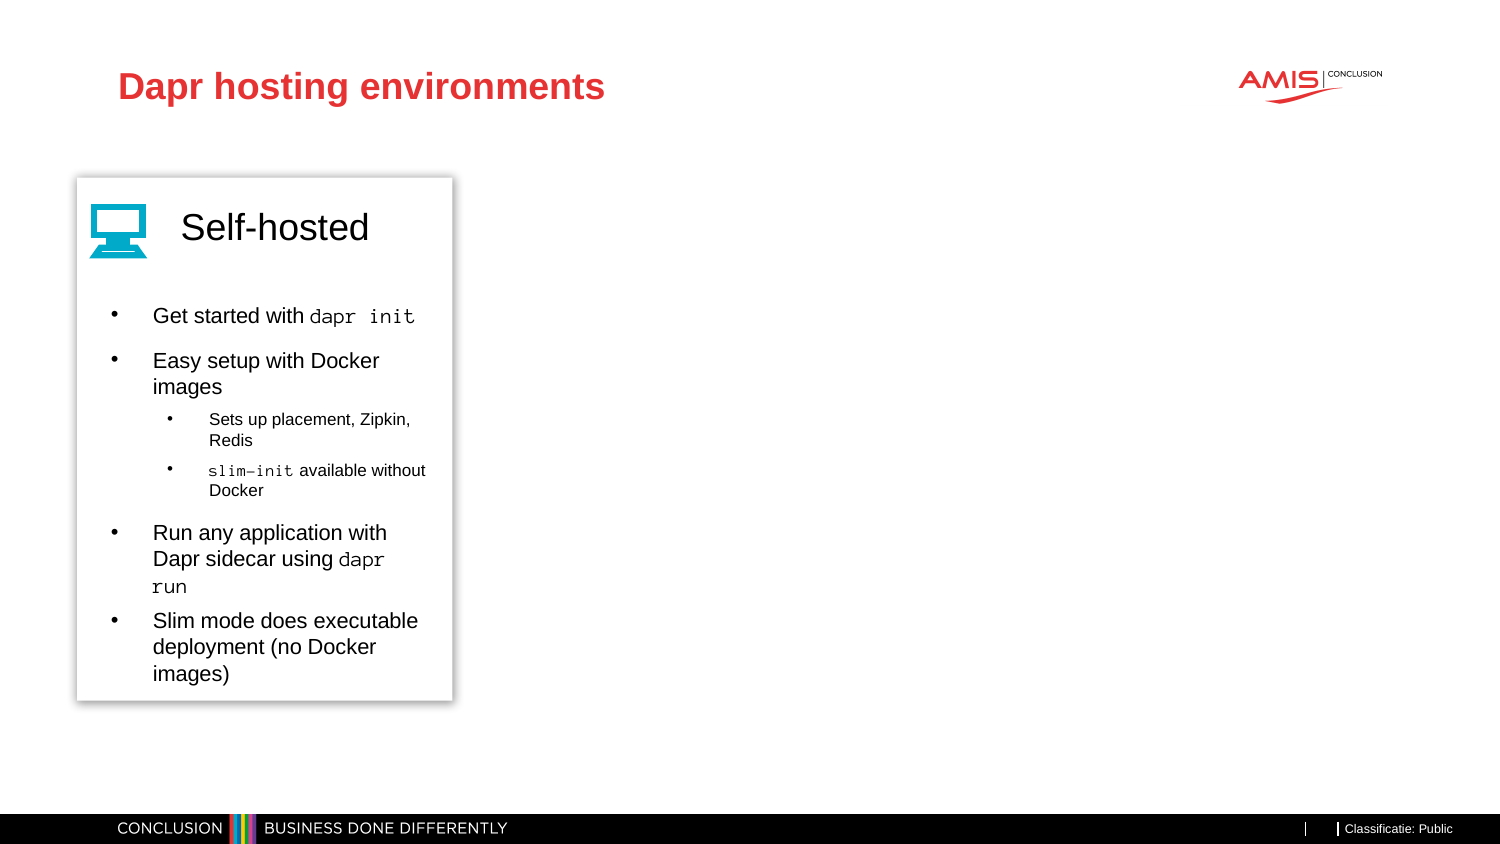

# Dapr hosting environments

Get started with dapr init
Easy setup with Docker images
Sets up placement, Zipkin, Redis
slim-init available without Docker
Run any application with Dapr sidecar using dapr run
Slim mode does executable deployment (no Docker images)

Self-hosted